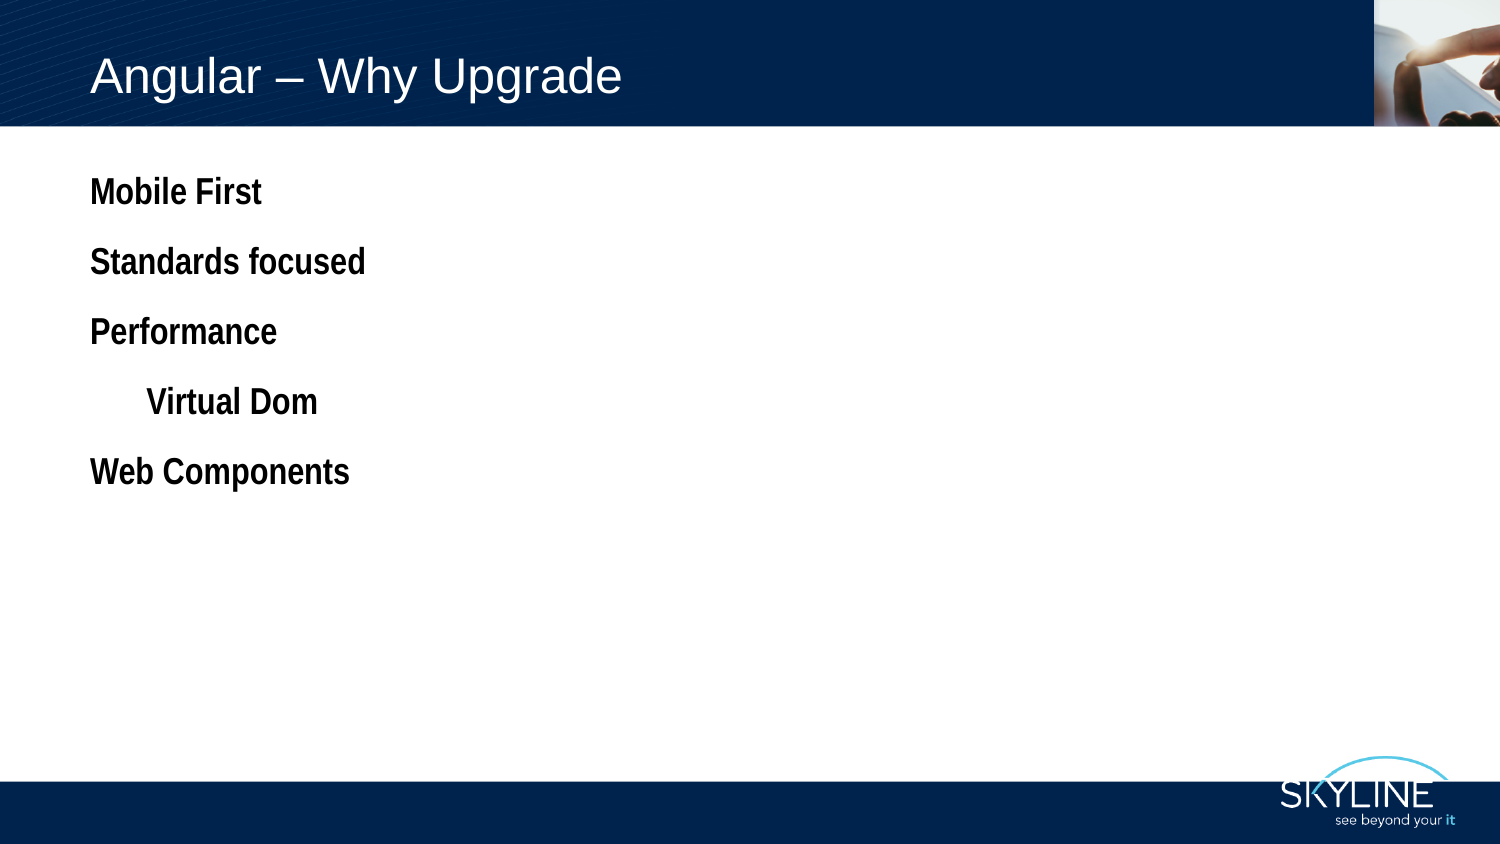

# Angular – Why Upgrade
Mobile First
Standards focused
Performance
	Virtual Dom
Web Components